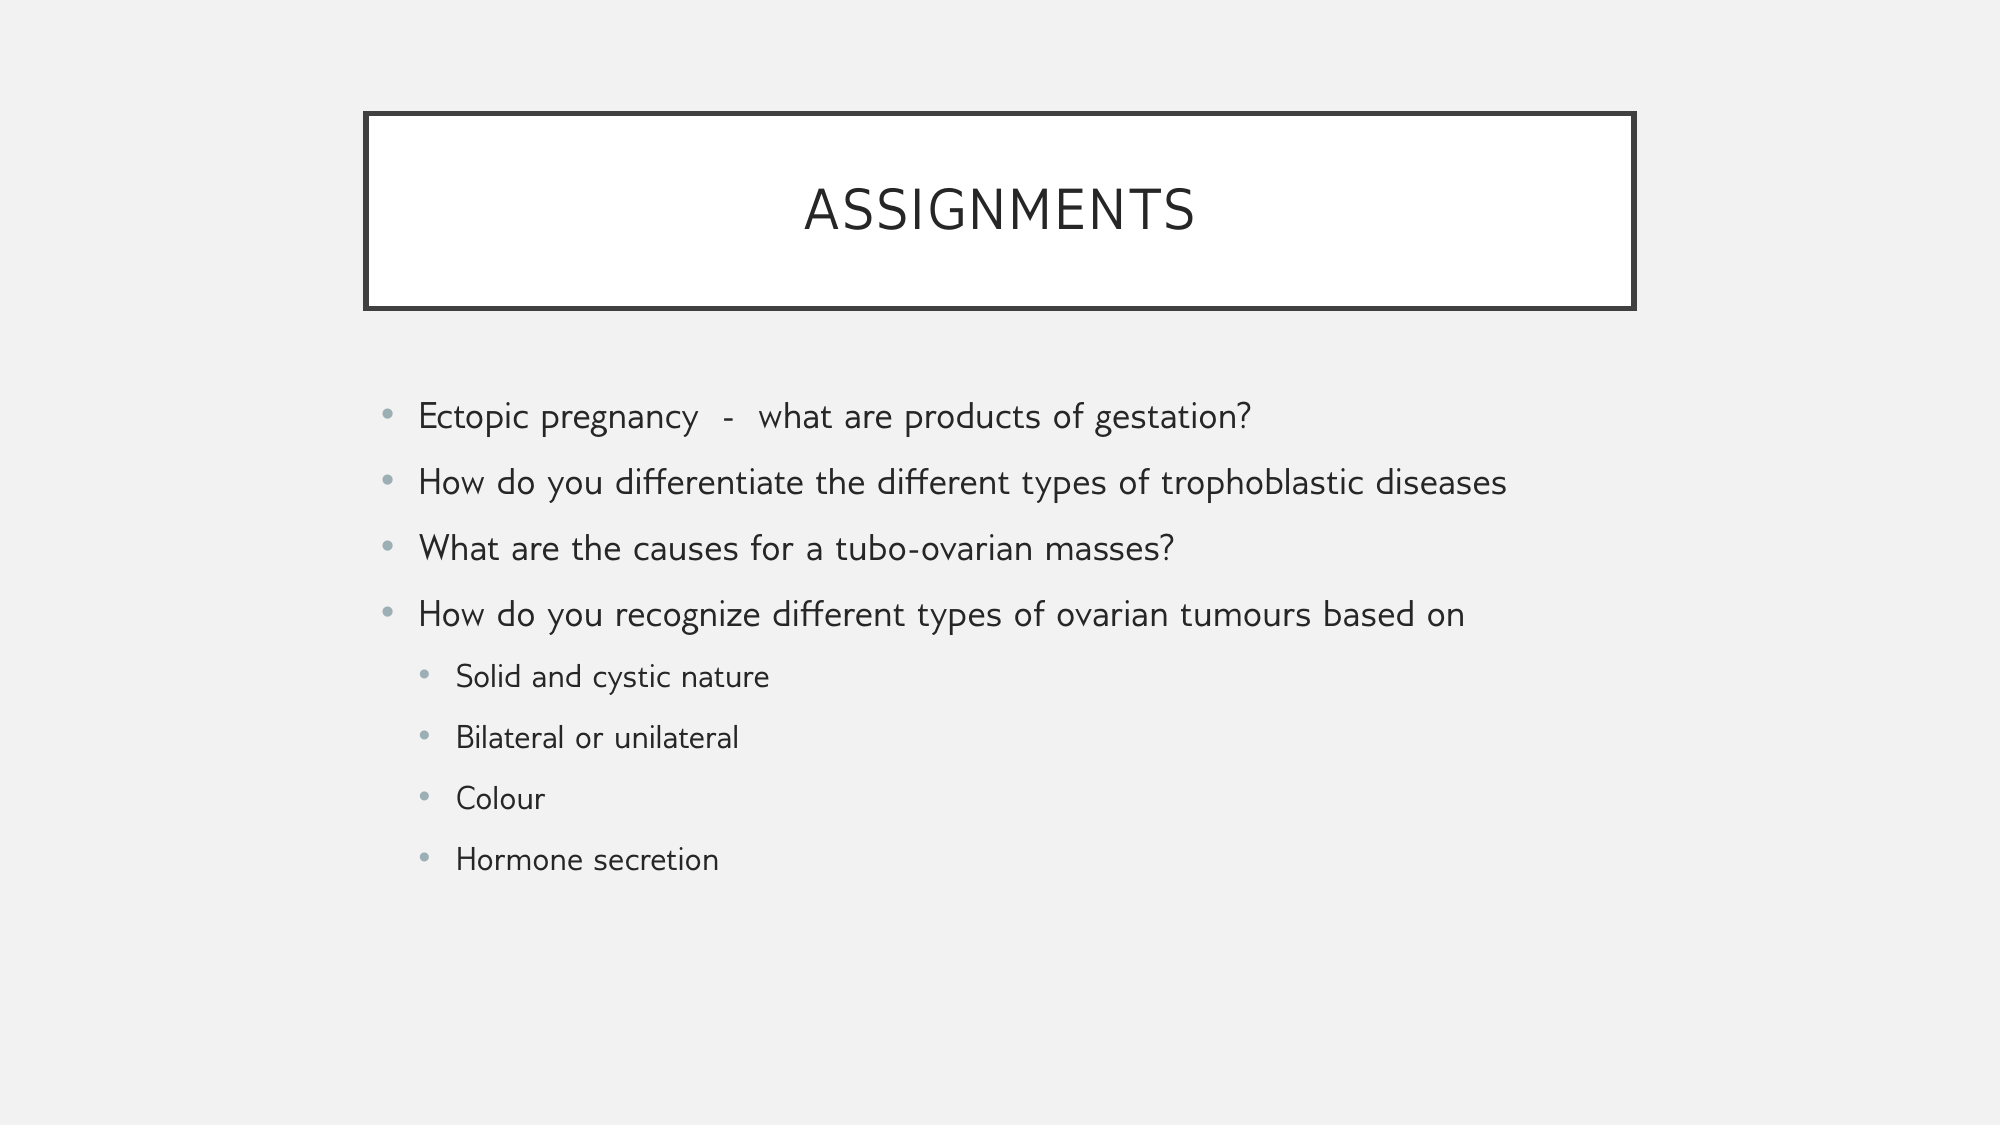

# assignments
Ectopic pregnancy  -  what are products of gestation?
How do you differentiate the different types of trophoblastic diseases
What are the causes for a tubo-ovarian masses?
How do you recognize different types of ovarian tumours based on
Solid and cystic nature
Bilateral or unilateral
Colour
Hormone secretion